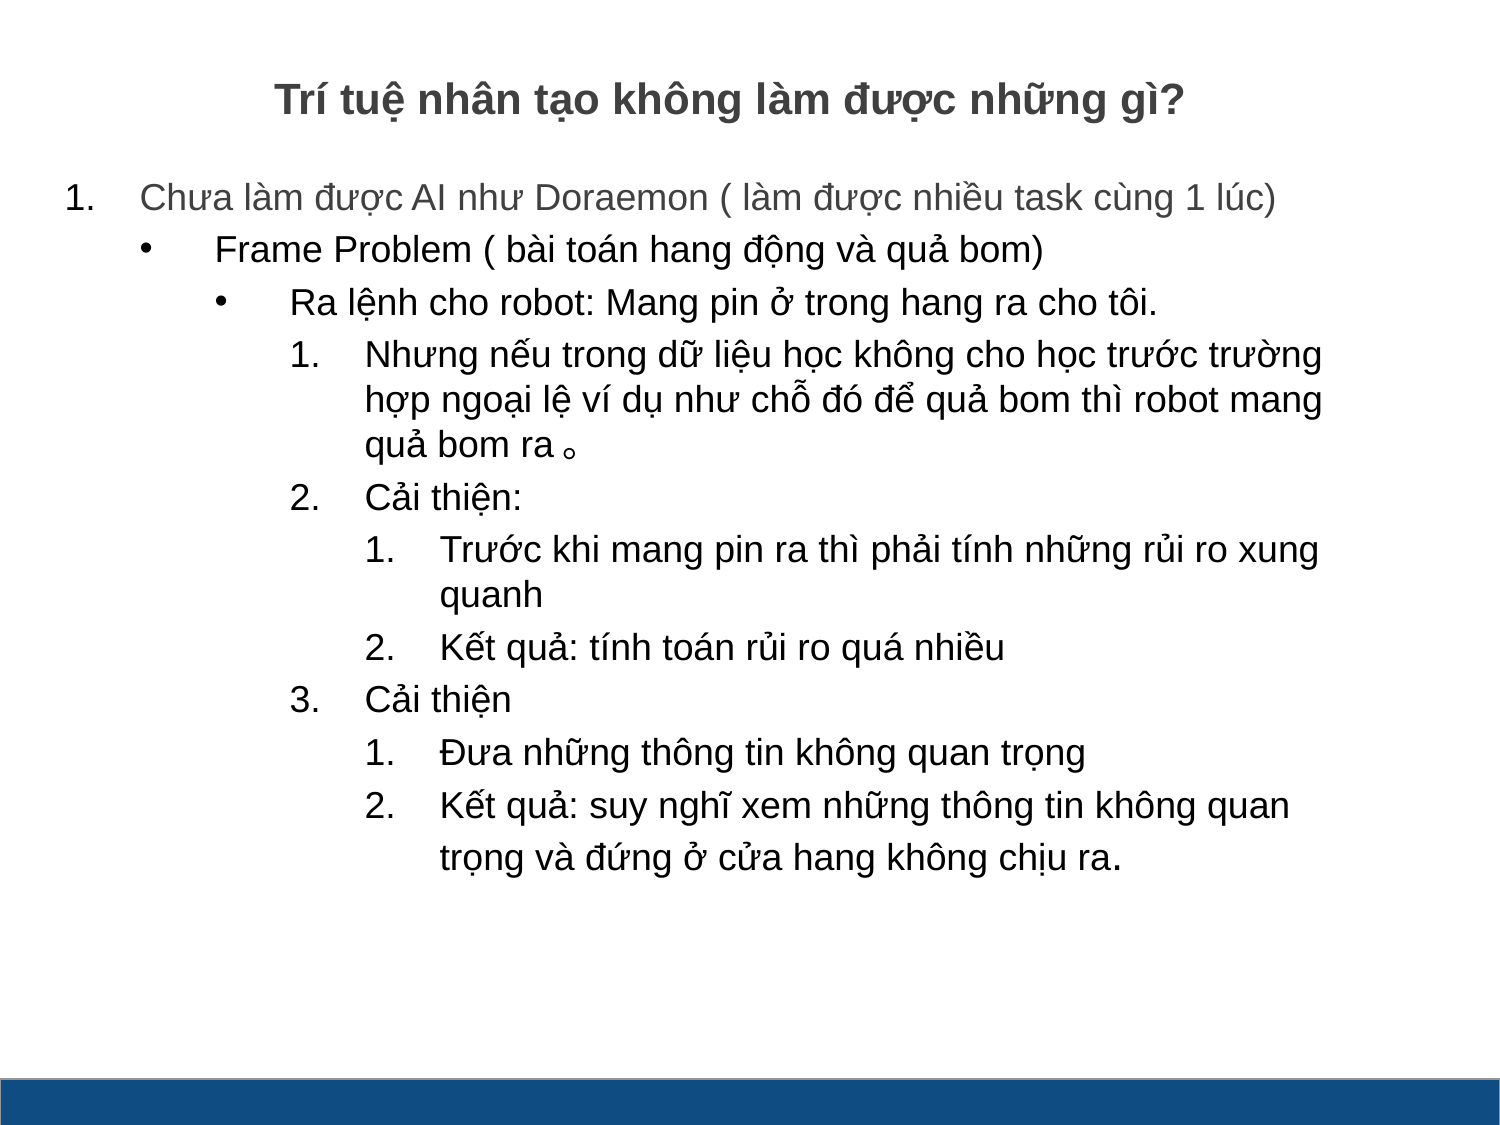

# Trí tuệ nhân tạo không làm được những gì?
Chưa làm được AI như Doraemon ( làm được nhiều task cùng 1 lúc)
Frame Problem ( bài toán hang động và quả bom)
Ra lệnh cho robot: Mang pin ở trong hang ra cho tôi.
Nhưng nếu trong dữ liệu học không cho học trước trường hợp ngoại lệ ví dụ như chỗ đó để quả bom thì robot mang quả bom ra。
Cải thiện:
Trước khi mang pin ra thì phải tính những rủi ro xung quanh
Kết quả: tính toán rủi ro quá nhiều
Cải thiện
Đưa những thông tin không quan trọng
Kết quả: suy nghĩ xem những thông tin không quan trọng và đứng ở cửa hang không chịu ra.